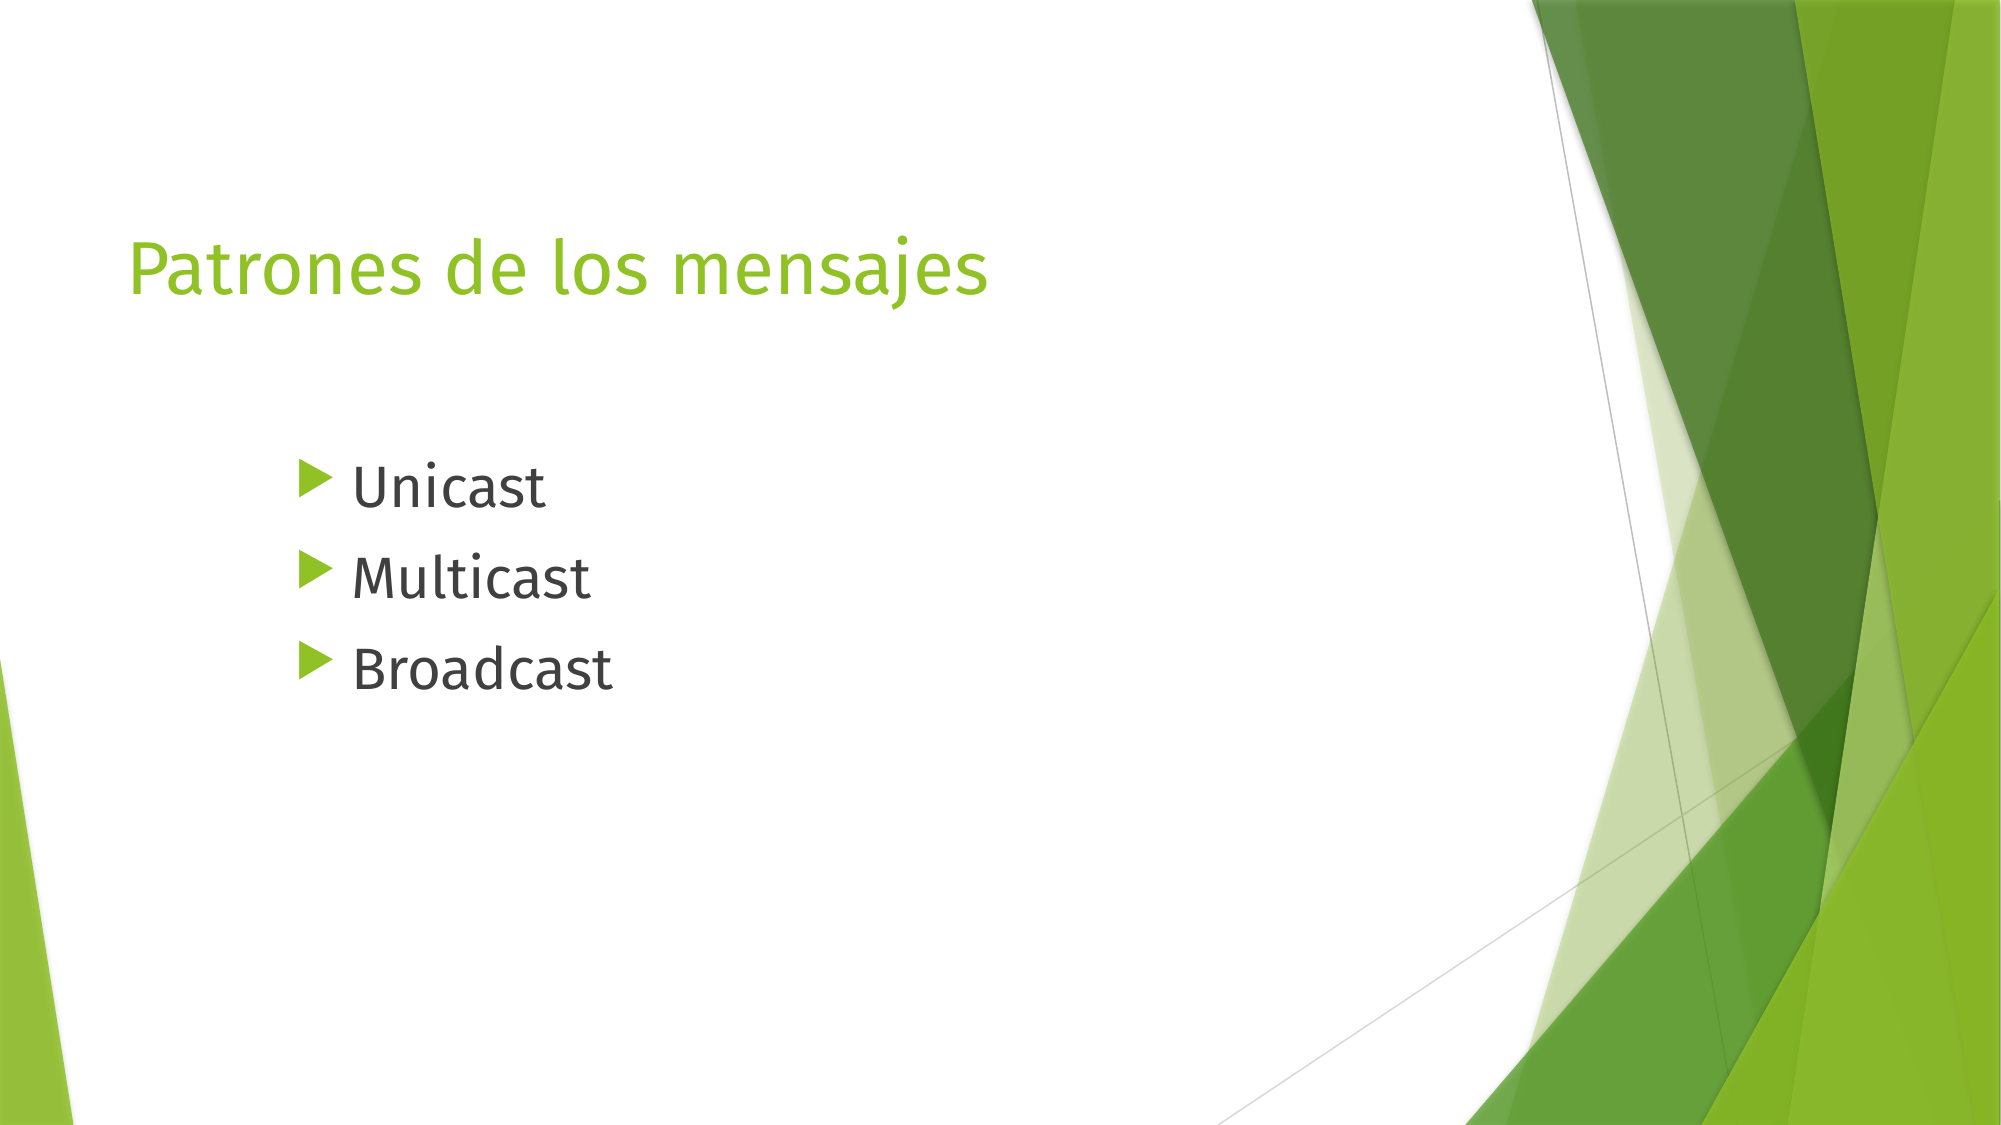

# Patrones de los mensajes
Unicast
Multicast
Broadcast